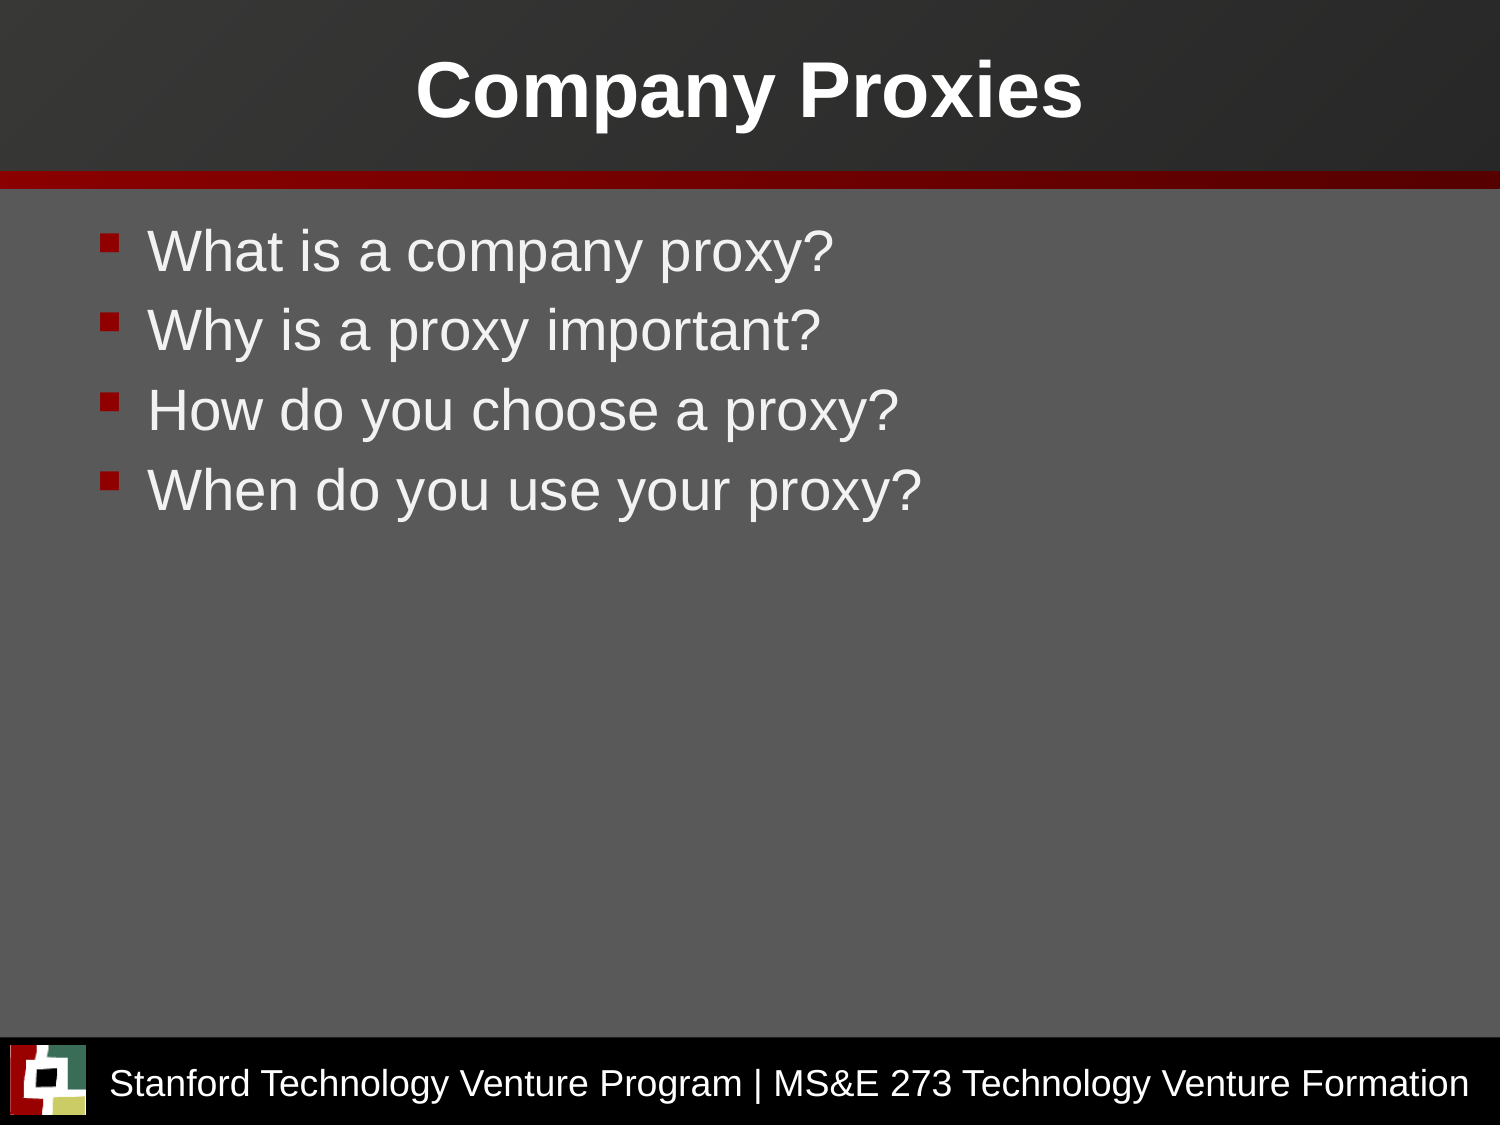

# Company Proxies
What is a company proxy?
Why is a proxy important?
How do you choose a proxy?
When do you use your proxy?